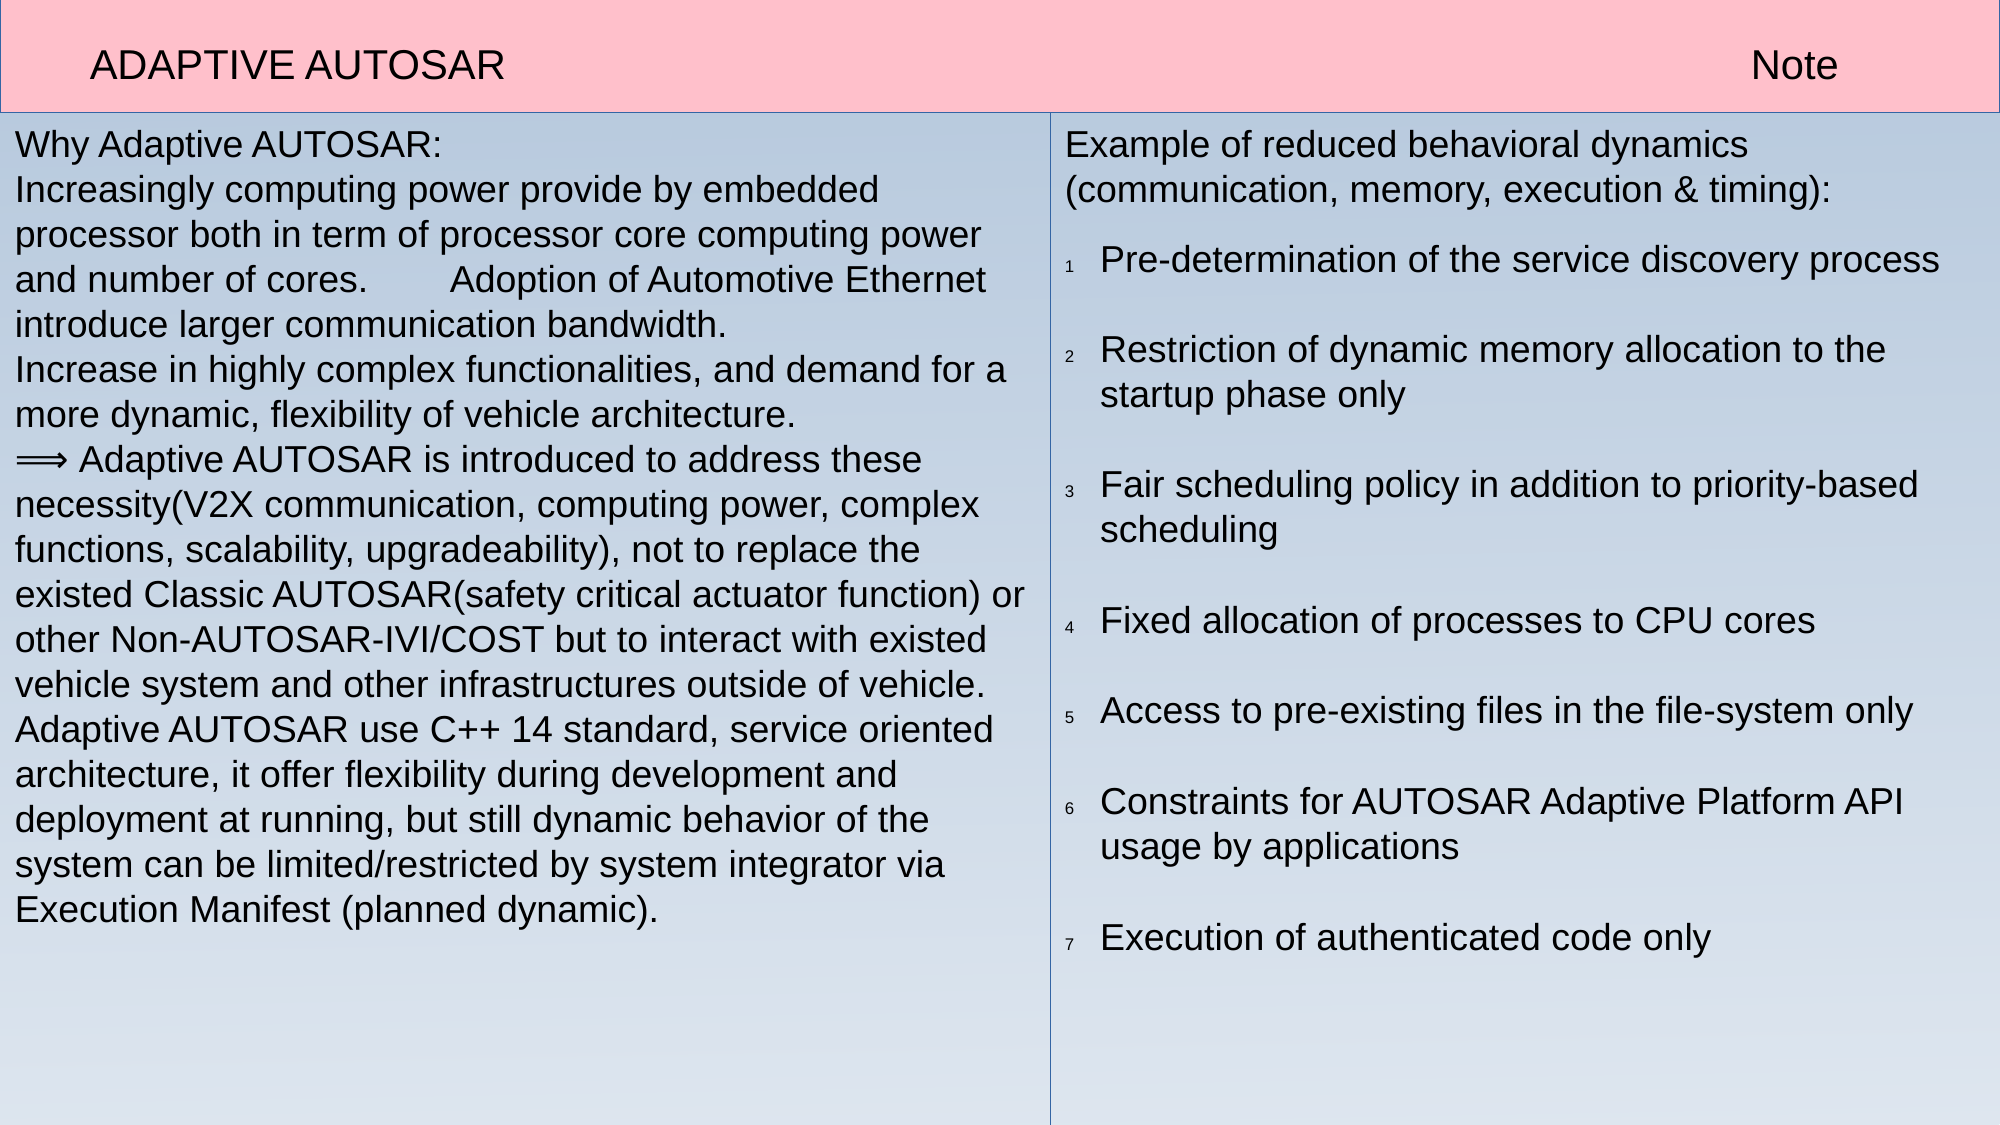

ADAPTIVE AUTOSAR								              Note
Why Adaptive AUTOSAR:
Increasingly computing power provide by embedded processor both in term of processor core computing power and number of cores.        Adoption of Automotive Ethernet introduce larger communication bandwidth.
Increase in highly complex functionalities, and demand for a more dynamic, flexibility of vehicle architecture.
⟹ Adaptive AUTOSAR is introduced to address these necessity(V2X communication, computing power, complex functions, scalability, upgradeability), not to replace the existed Classic AUTOSAR(safety critical actuator function) or other Non-AUTOSAR-IVI/COST but to interact with existed vehicle system and other infrastructures outside of vehicle.
Adaptive AUTOSAR use C++ 14 standard, service oriented architecture, it offer flexibility during development and deployment at running, but still dynamic behavior of the system can be limited/restricted by system integrator via Execution Manifest (planned dynamic).
Example of reduced behavioral dynamics (communication, memory, execution & timing):
Pre-determination of the service discovery process
Restriction of dynamic memory allocation to the startup phase only
Fair scheduling policy in addition to priority-based scheduling
Fixed allocation of processes to CPU cores
Access to pre-existing files in the file-system only
Constraints for AUTOSAR Adaptive Platform API usage by applications
Execution of authenticated code only